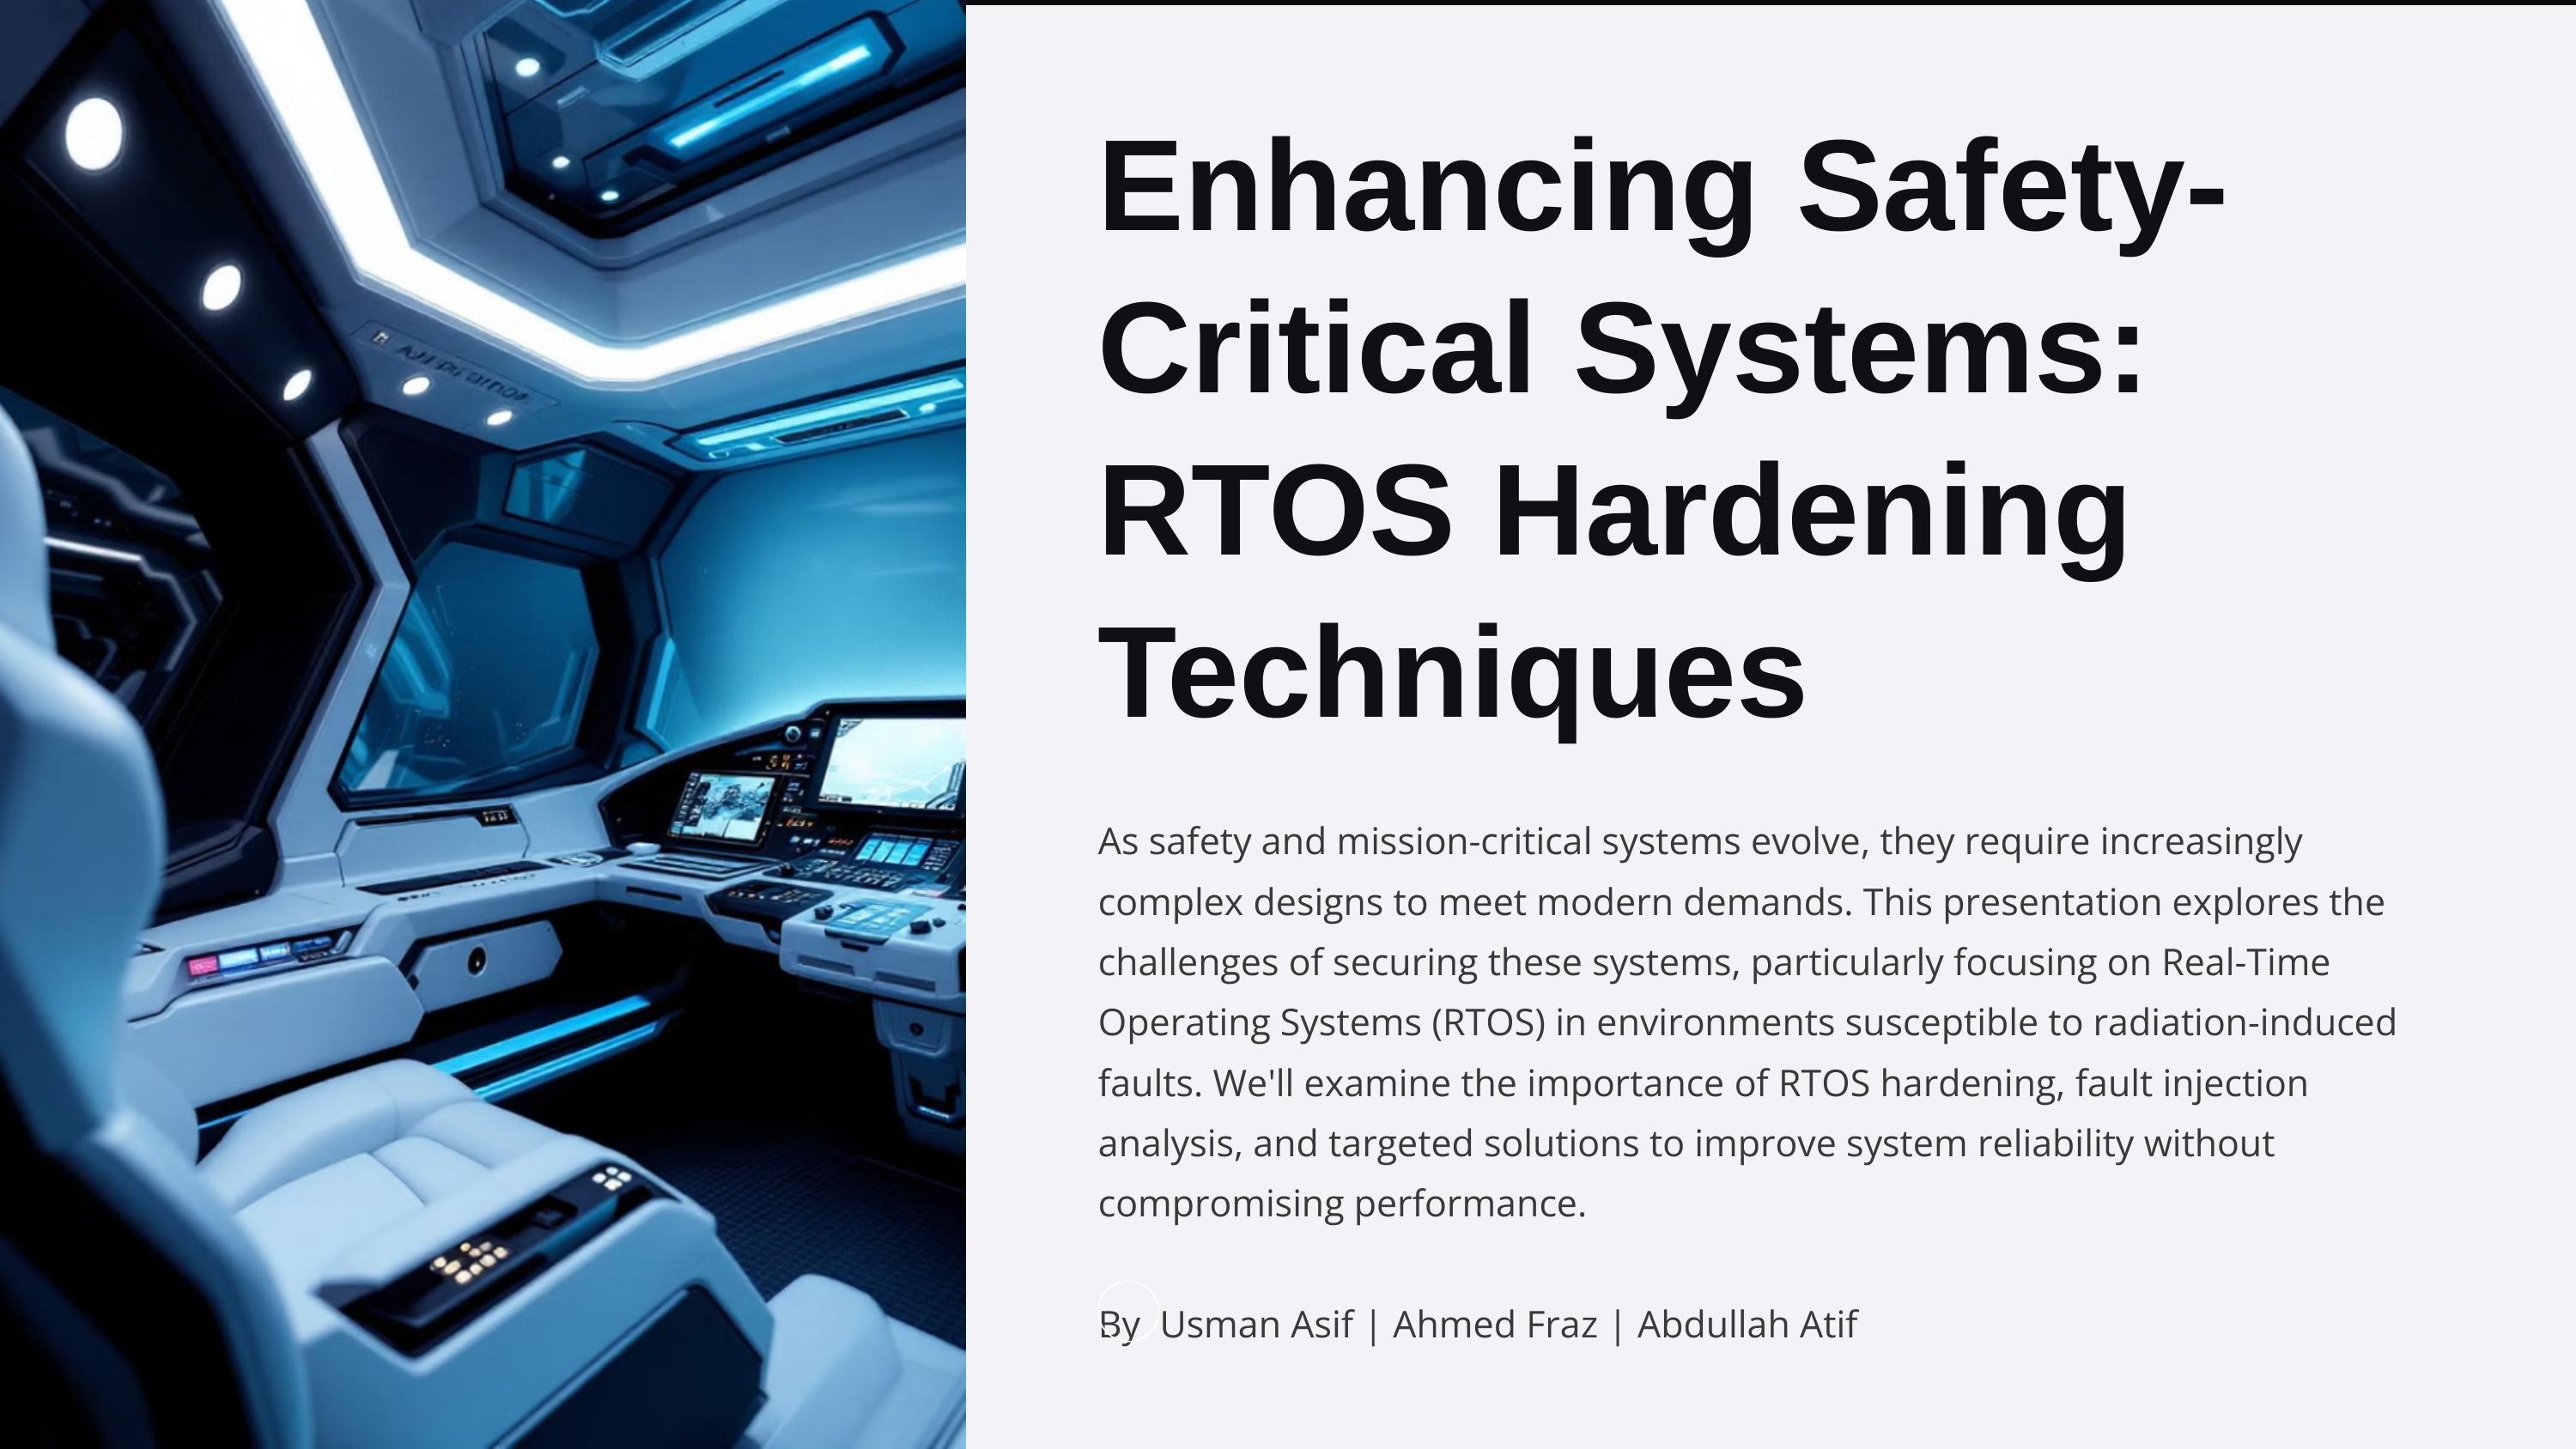

Enhancing Safety-Critical Systems: RTOS Hardening Techniques
As safety and mission-critical systems evolve, they require increasingly complex designs to meet modern demands. This presentation explores the challenges of securing these systems, particularly focusing on Real-Time Operating Systems (RTOS) in environments susceptible to radiation-induced faults. We'll examine the importance of RTOS hardening, fault injection analysis, and targeted solutions to improve system reliability without compromising performance.

By  Usman Asif | Ahmed Fraz | Abdullah Atif